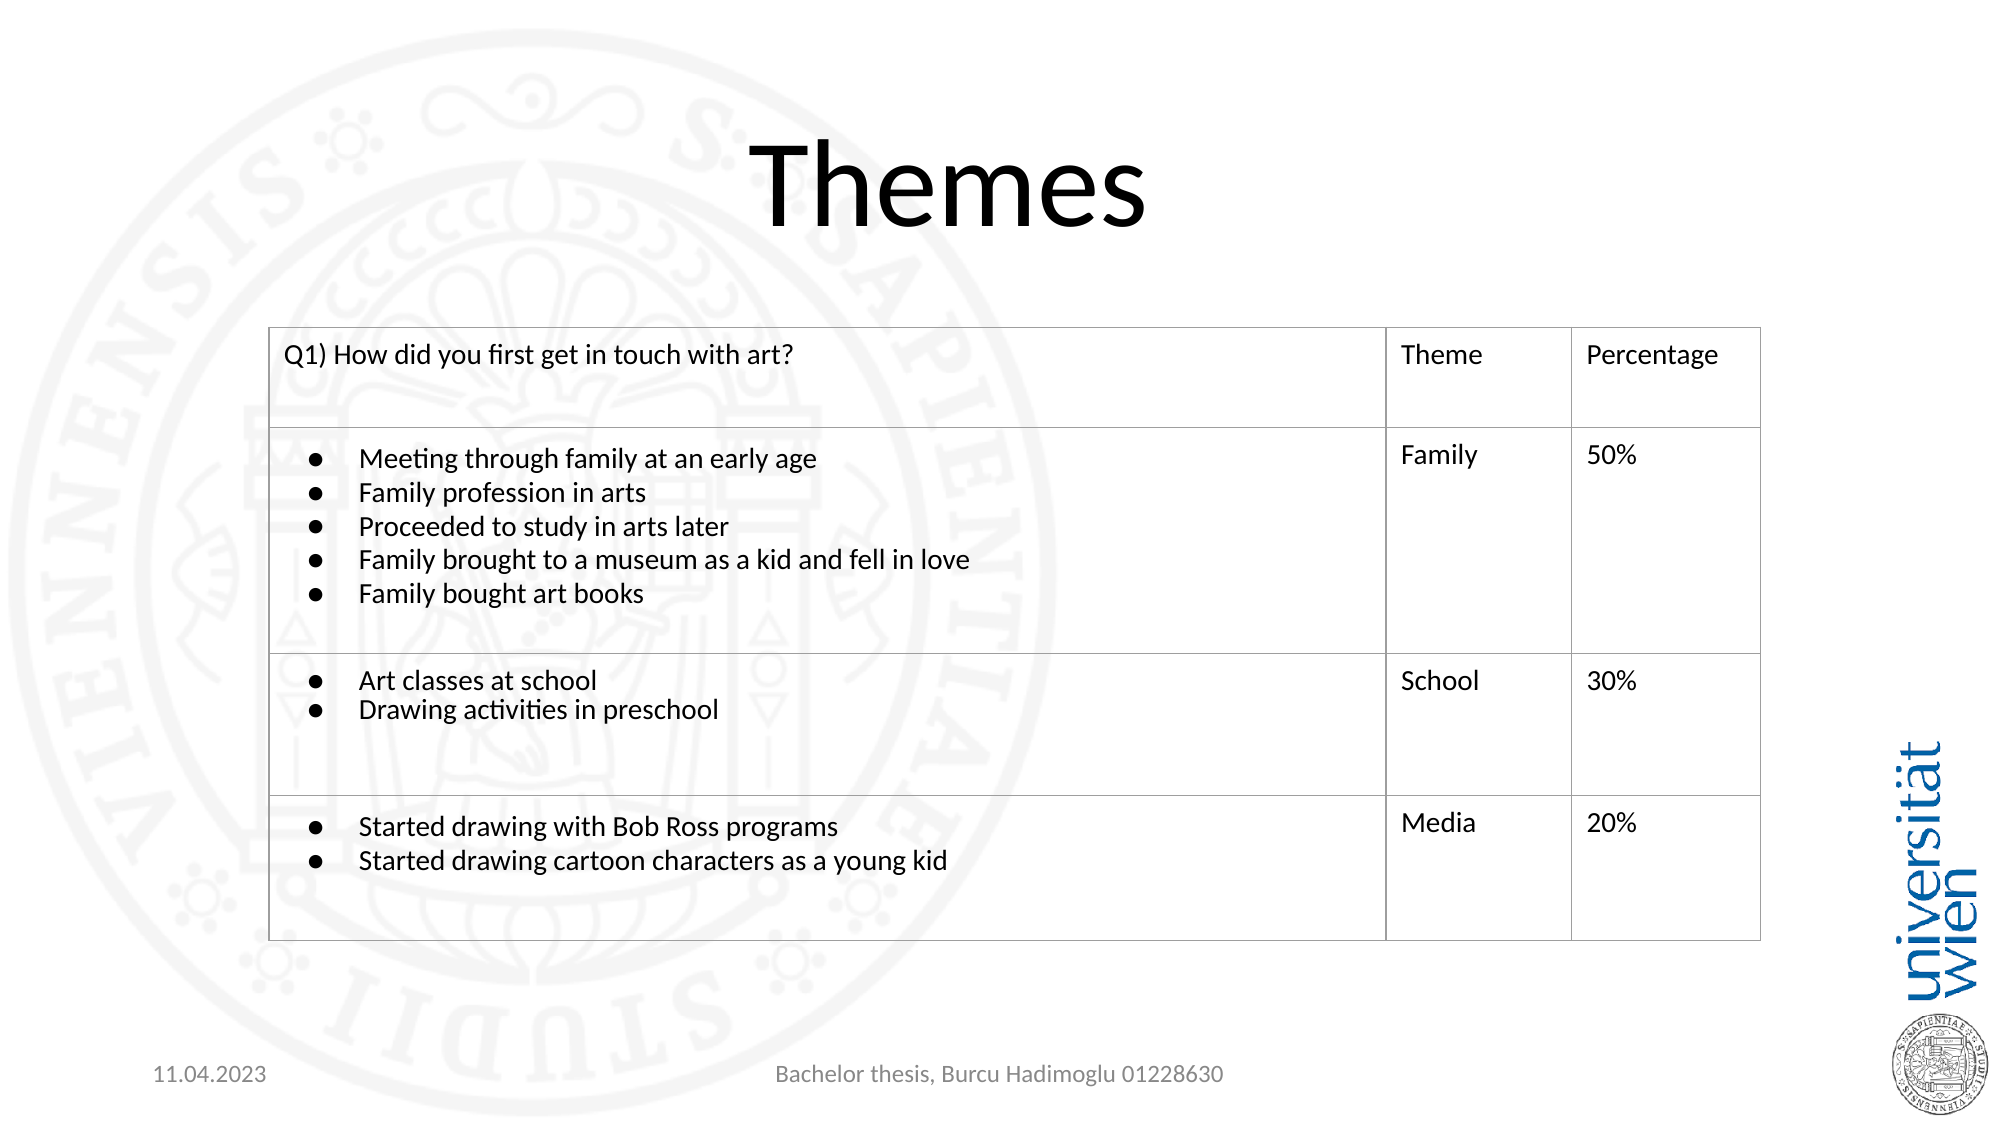

# Themes
| Q1) How did you first get in touch with art? | Theme | Percentage |
| --- | --- | --- |
| Meeting through family at an early age Family profession in arts Proceeded to study in arts later Family brought to a museum as a kid and fell in love Family bought art books | Family | 50% |
| Art classes at school Drawing activities in preschool | School | 30% |
| Started drawing with Bob Ross programs Started drawing cartoon characters as a young kid | Media | 20% |
11.04.2023
Bachelor thesis, Burcu Hadimoglu 01228630